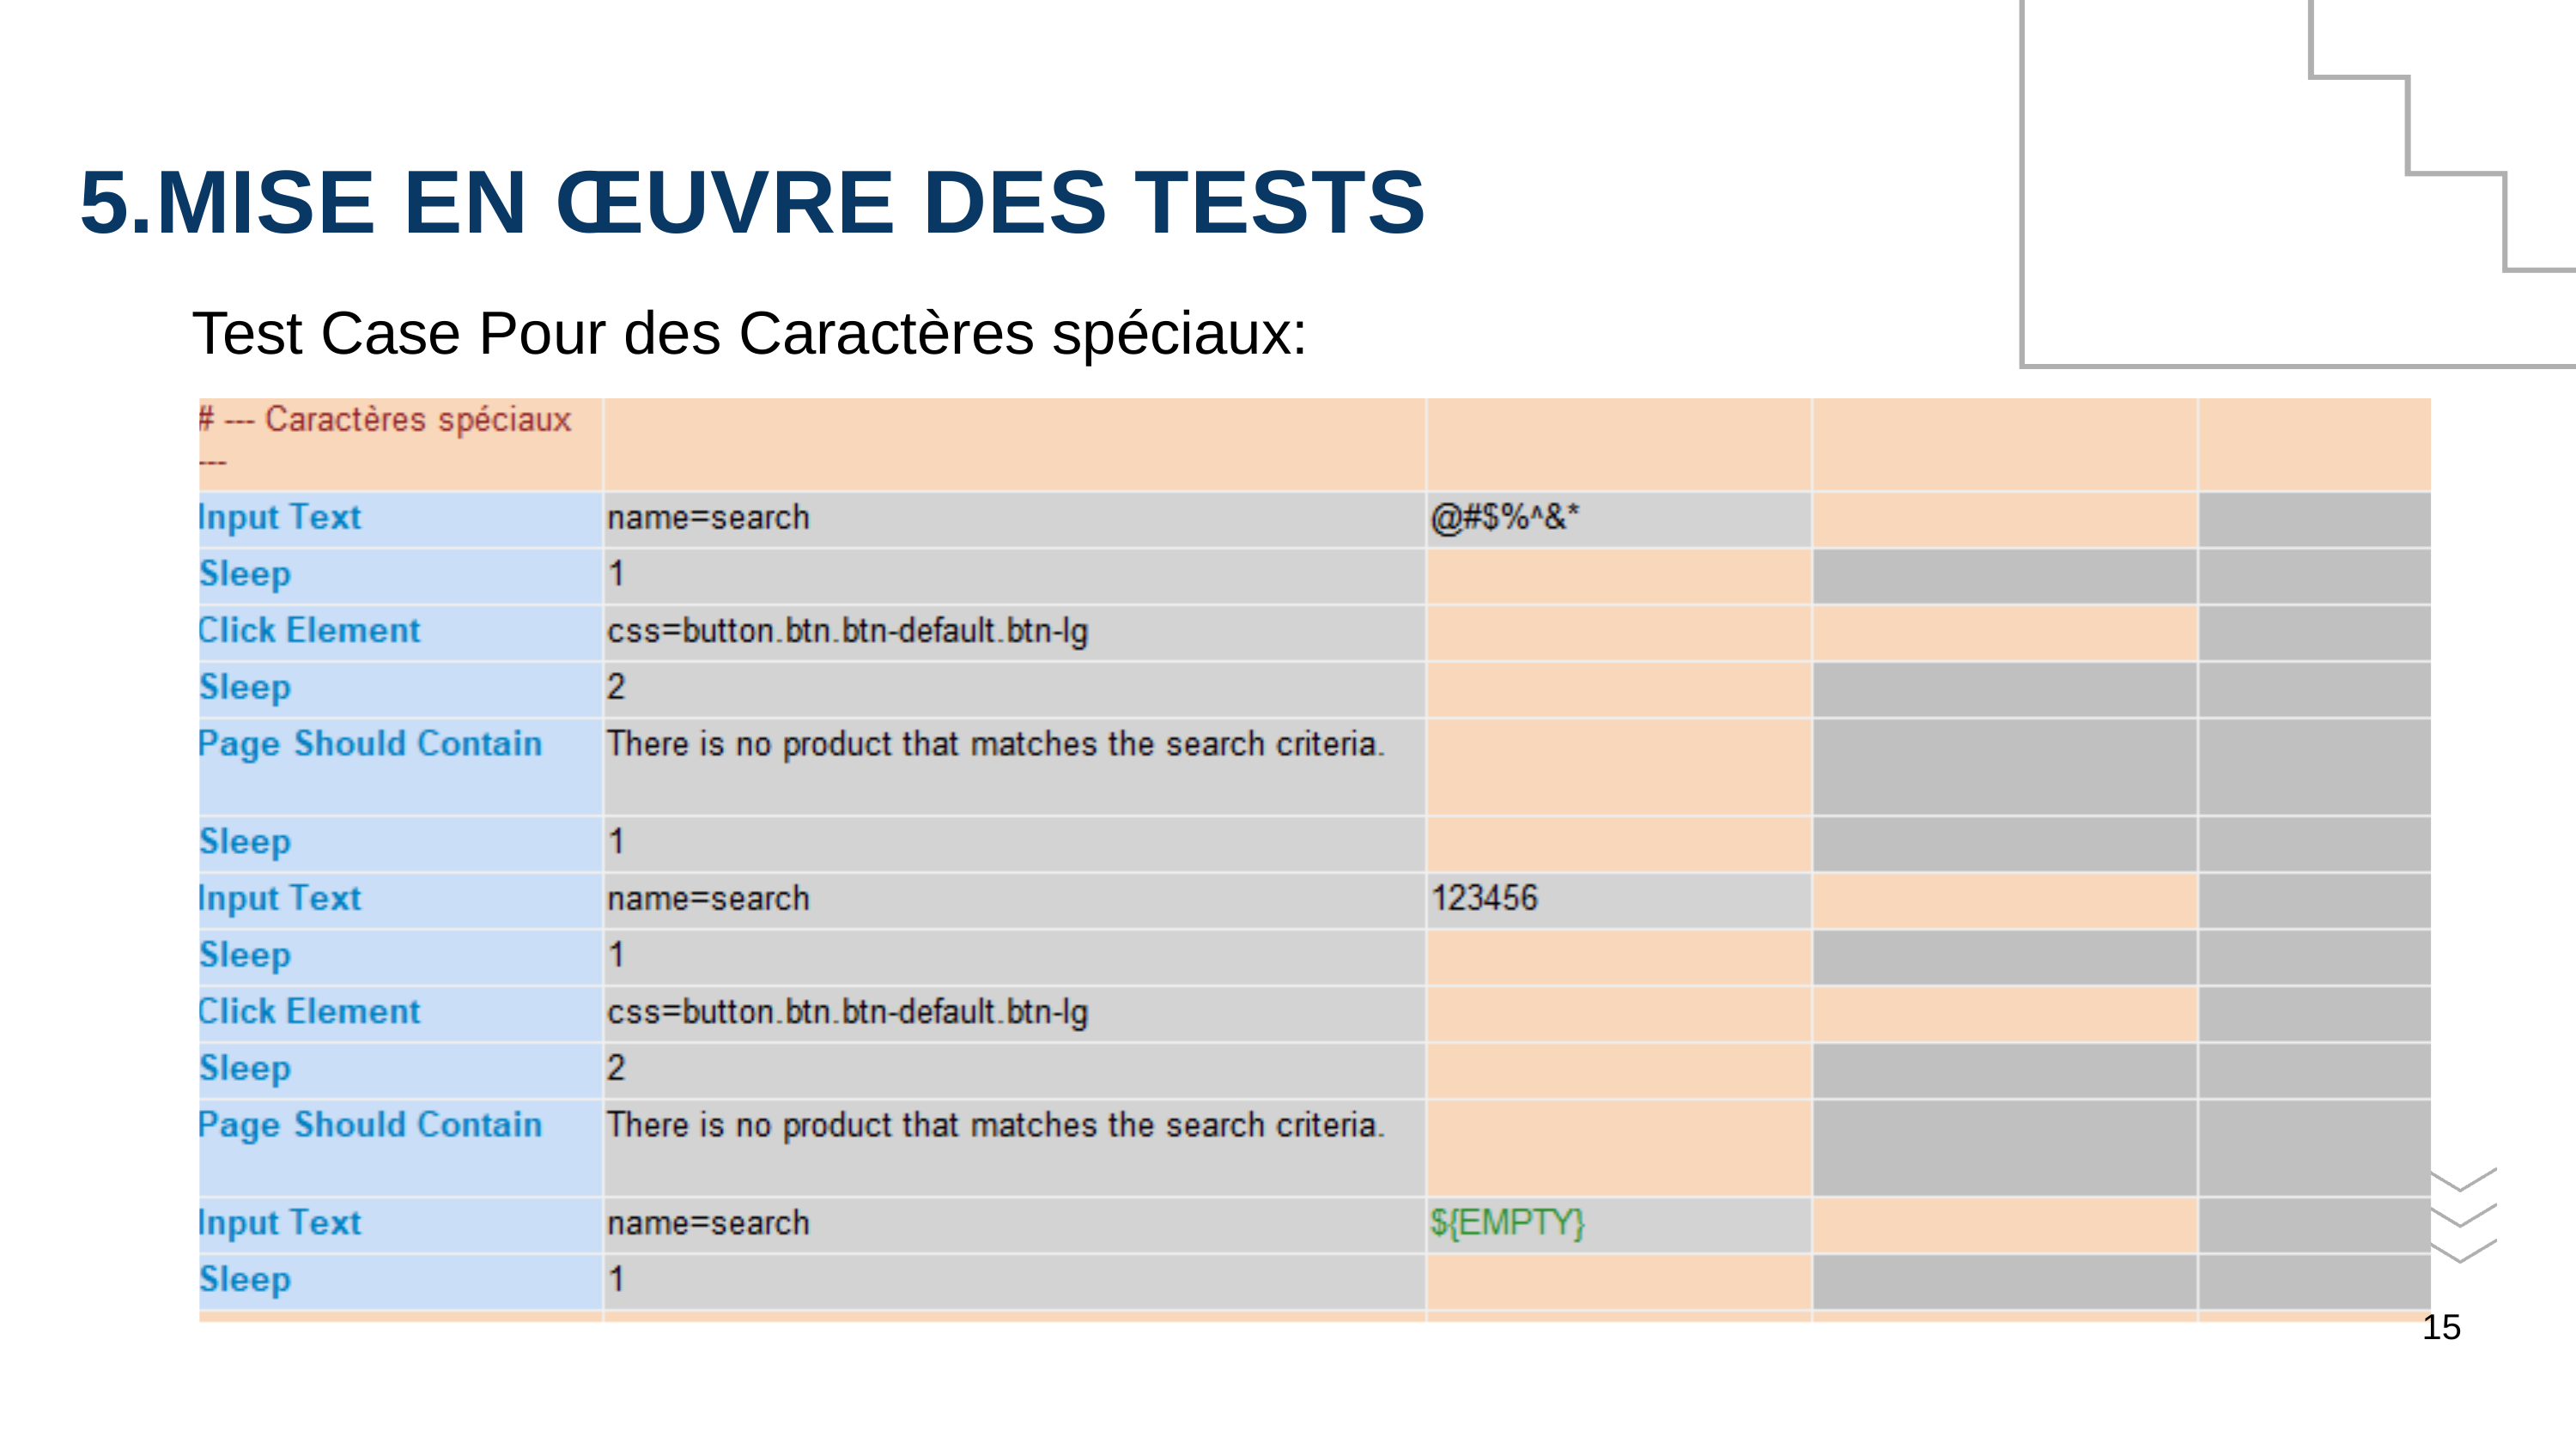

5.MISE EN ŒUVRE DES TESTS
Test Case Pour des Caractères spéciaux:

15